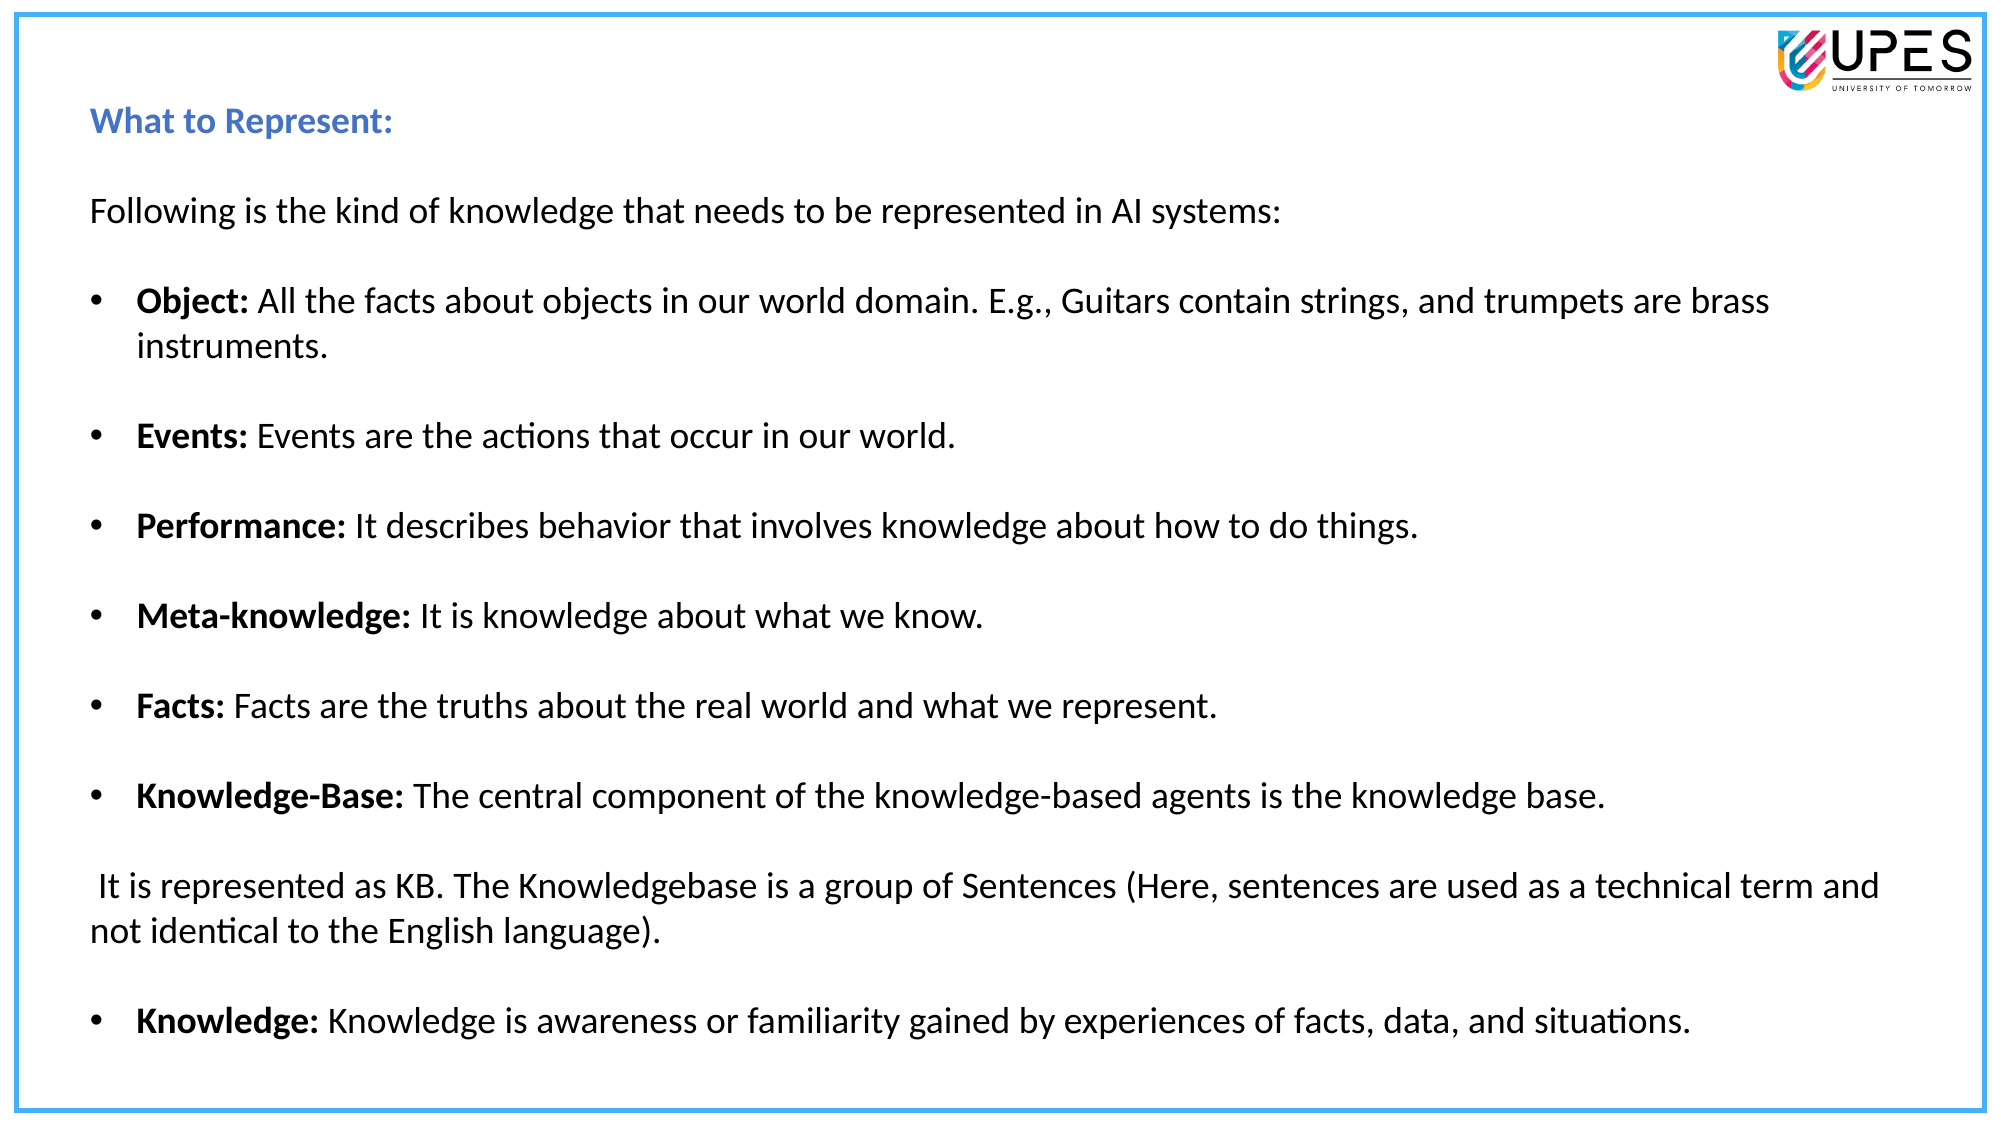

What to Represent:

Following is the kind of knowledge that needs to be represented in AI systems:

Object: All the facts about objects in our world domain. E.g., Guitars contain strings, and trumpets are brass instruments.

Events: Events are the actions that occur in our world.

Performance: It describes behavior that involves knowledge about how to do things.

Meta-knowledge: It is knowledge about what we know.

Facts: Facts are the truths about the real world and what we represent.

Knowledge-Base: The central component of the knowledge-based agents is the knowledge base.

 It is represented as KB. The Knowledgebase is a group of Sentences (Here, sentences are used as a technical term and not identical to the English language).

Knowledge: Knowledge is awareness or familiarity gained by experiences of facts, data, and situations.